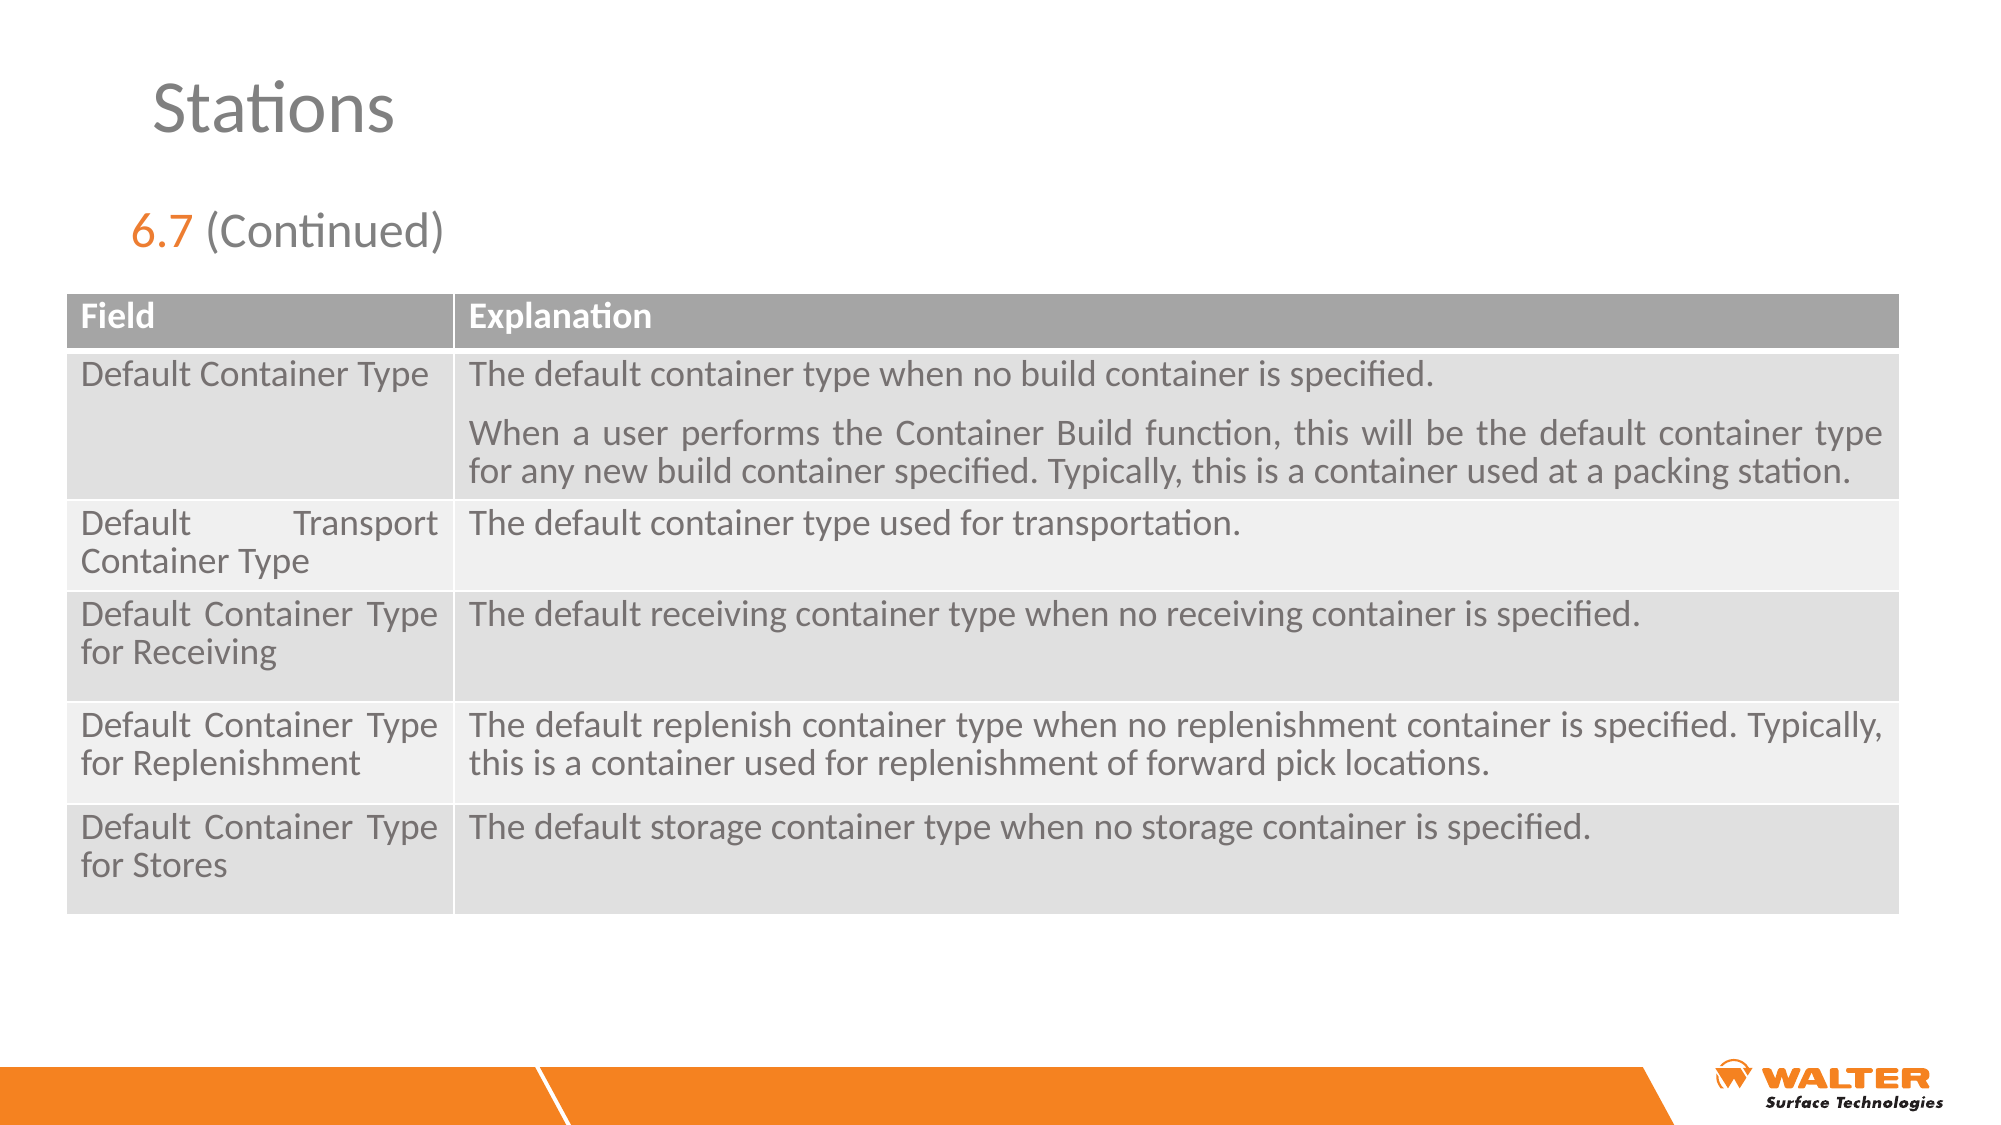

# Stations
6.7 (Continued)
| Field | Explanation |
| --- | --- |
| Default Container Type | The default container type when no build container is specified. When a user performs the Container Build function, this will be the default container type for any new build container specified. Typically, this is a container used at a packing station. |
| Default Transport Container Type | The default container type used for transportation. |
| Default Container Type for Receiving | The default receiving container type when no receiving container is specified. |
| Default Container Type for Replenishment | The default replenish container type when no replenishment container is specified. Typically, this is a container used for replenishment of forward pick locations. |
| Default Container Type for Stores | The default storage container type when no storage container is specified. |